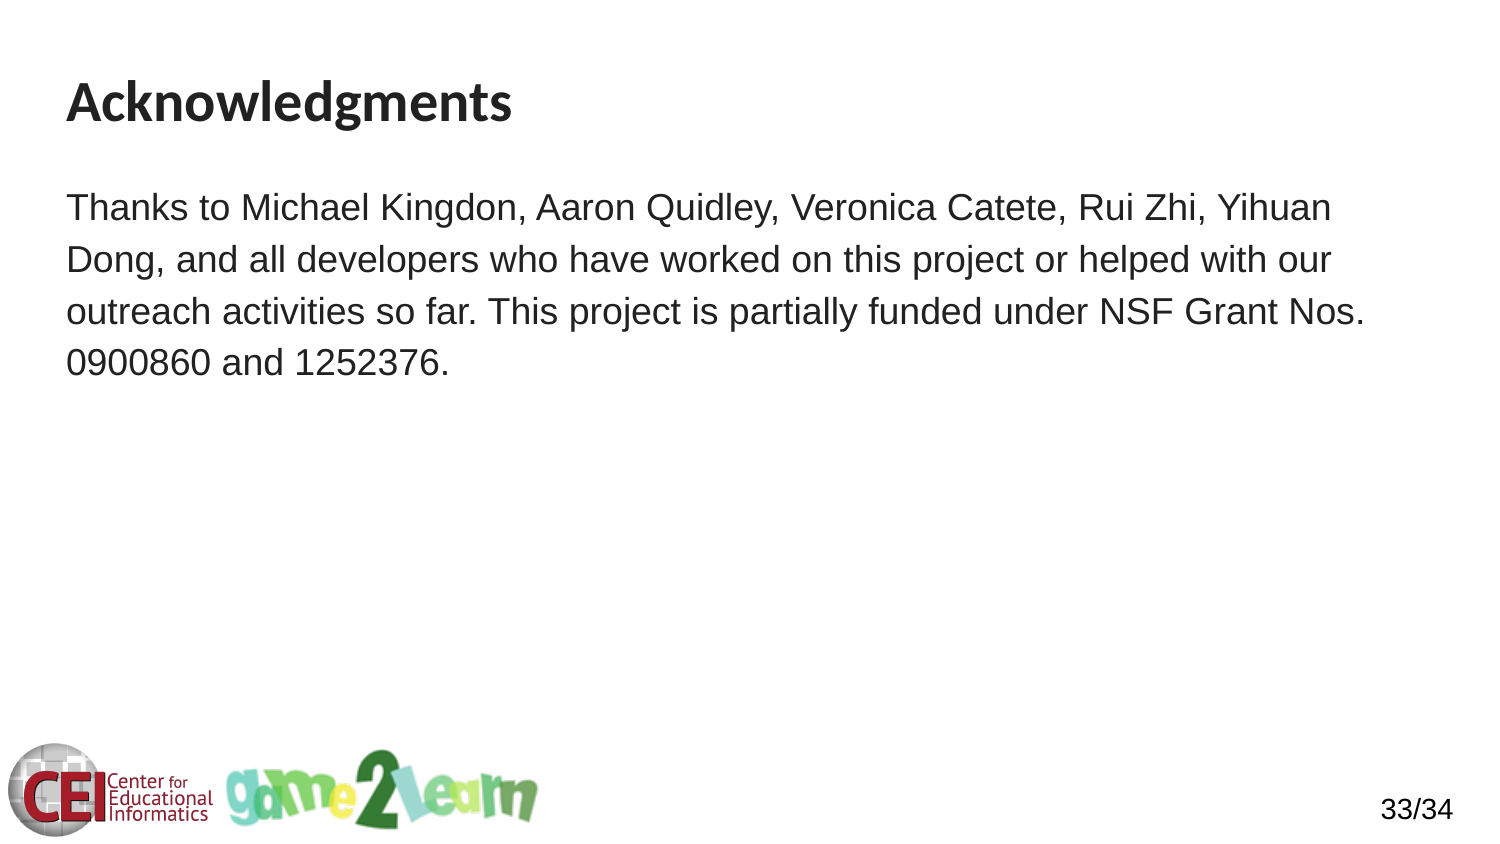

# Acknowledgments
Thanks to Michael Kingdon, Aaron Quidley, Veronica Catete, Rui Zhi, Yihuan Dong, and all developers who have worked on this project or helped with our outreach activities so far. This project is partially funded under NSF Grant Nos. 0900860 and 1252376.
33/34